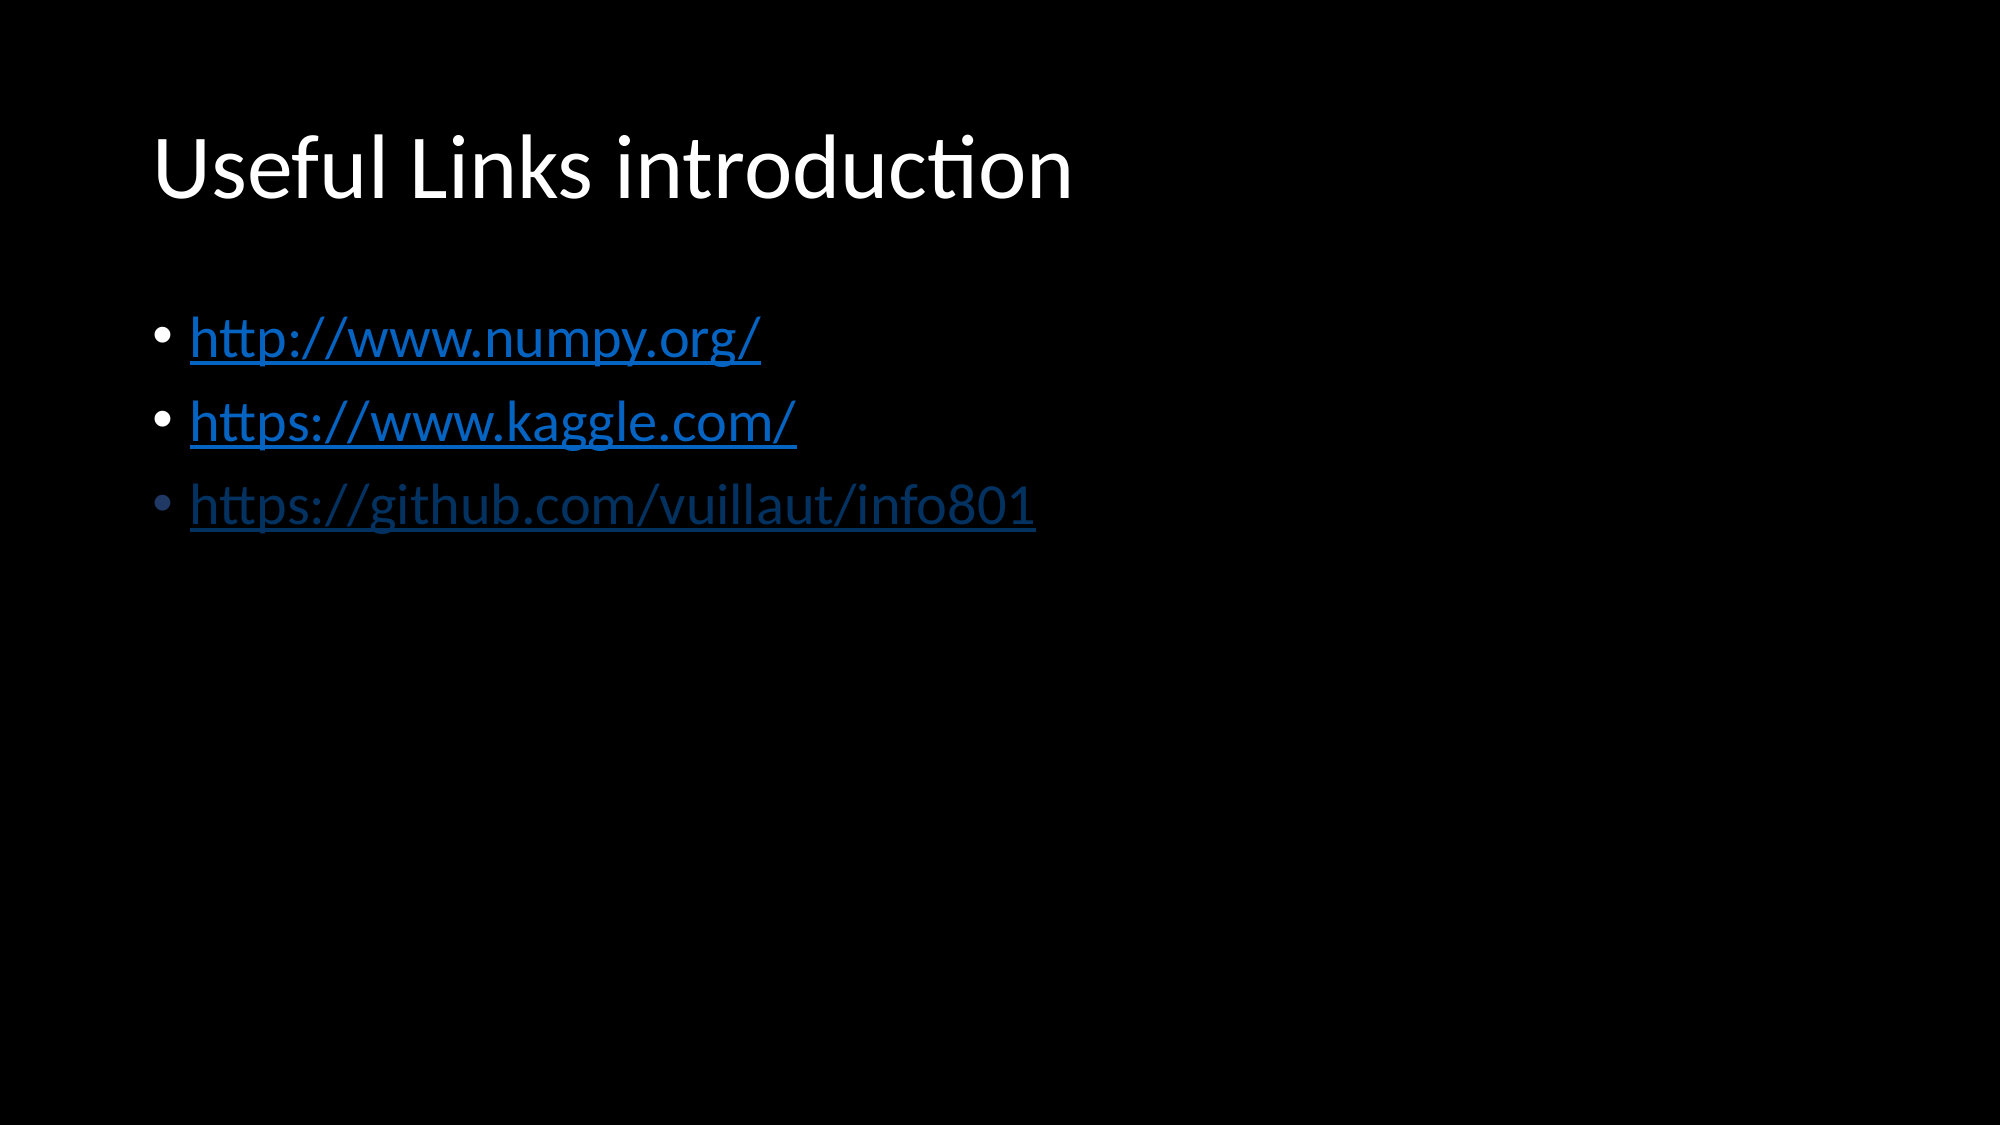

# Useful Links introduction
http://www.numpy.org/
https://www.kaggle.com/
https://github.com/vuillaut/info801